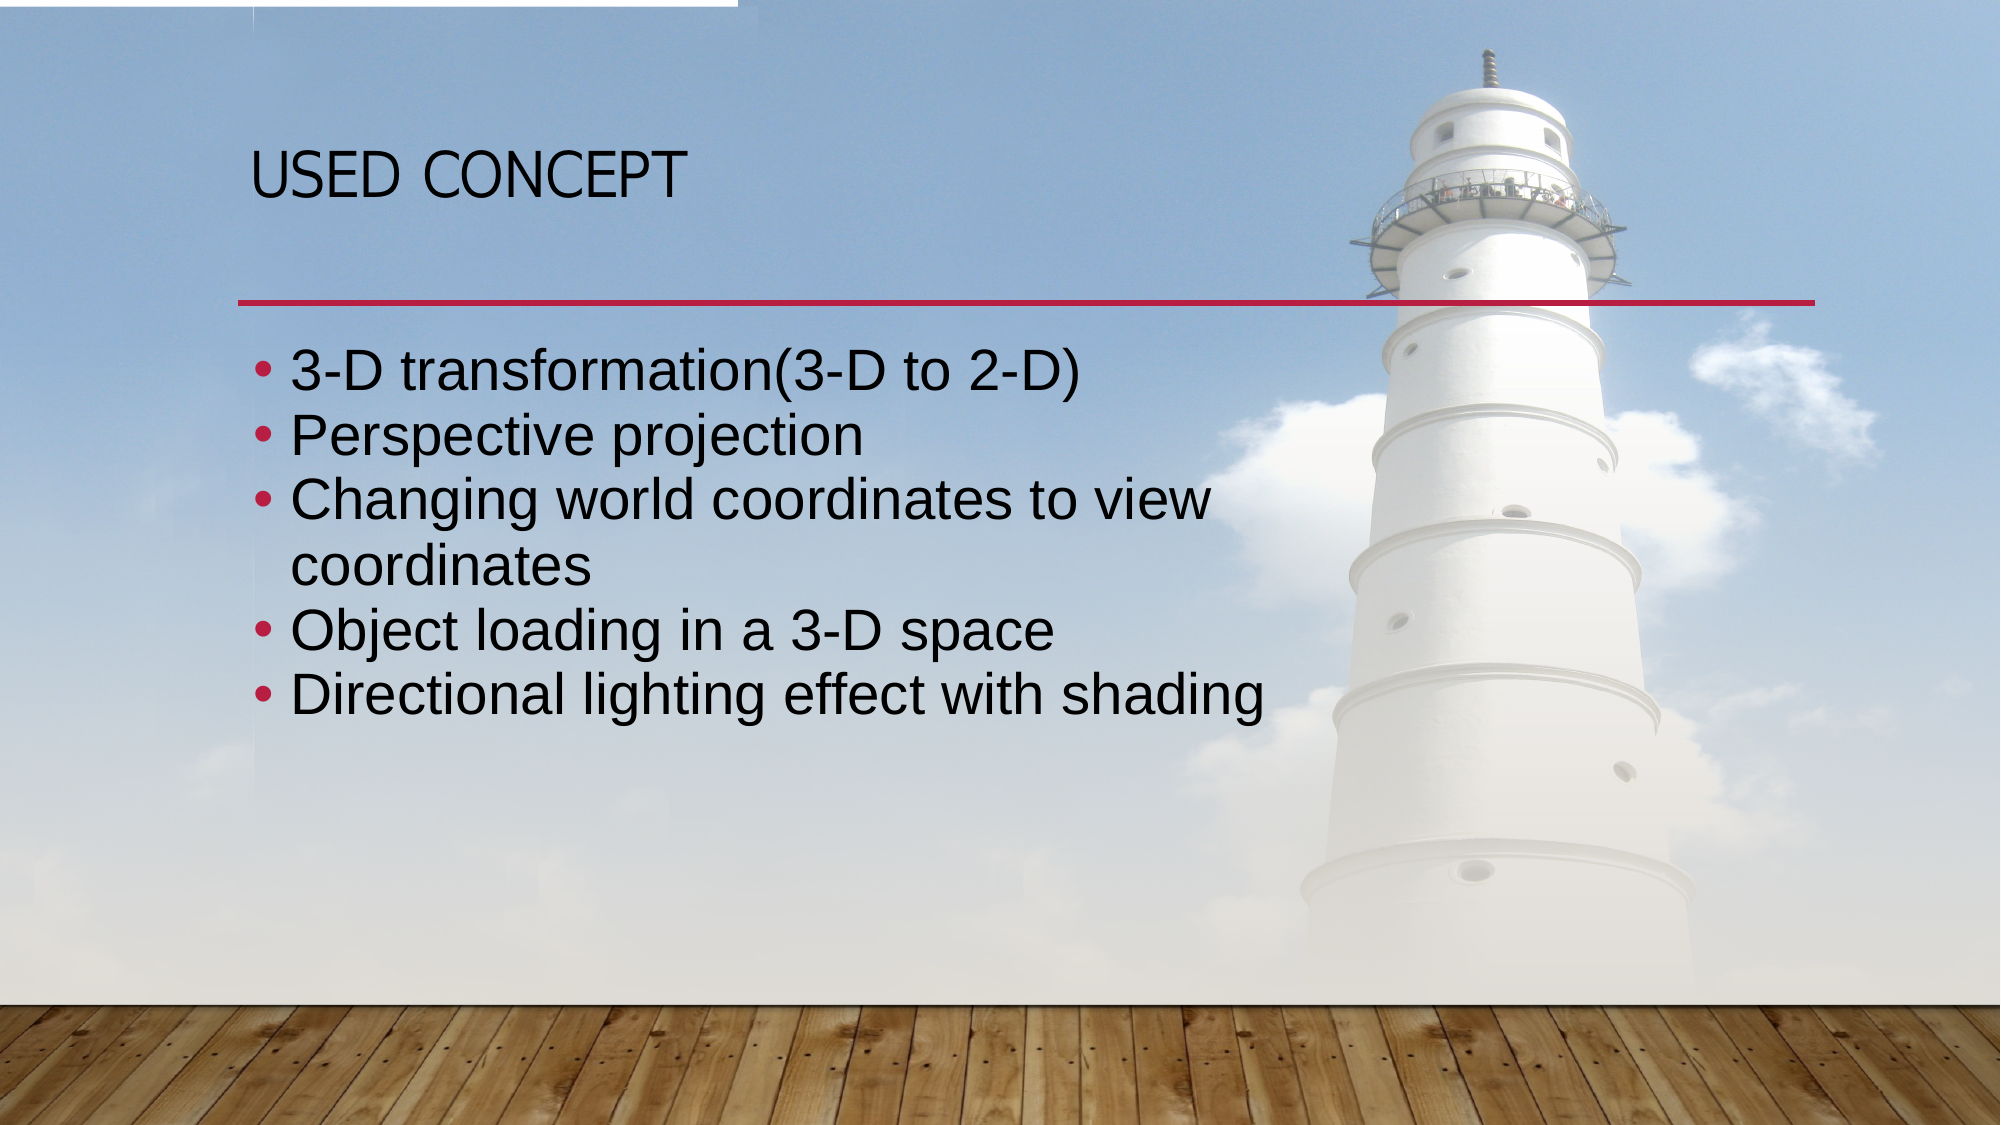

# Used concept
3-D transformation(3-D to 2-D)
Perspective projection
Changing world coordinates to view coordinates
Object loading in a 3-D space
Directional lighting effect with shading